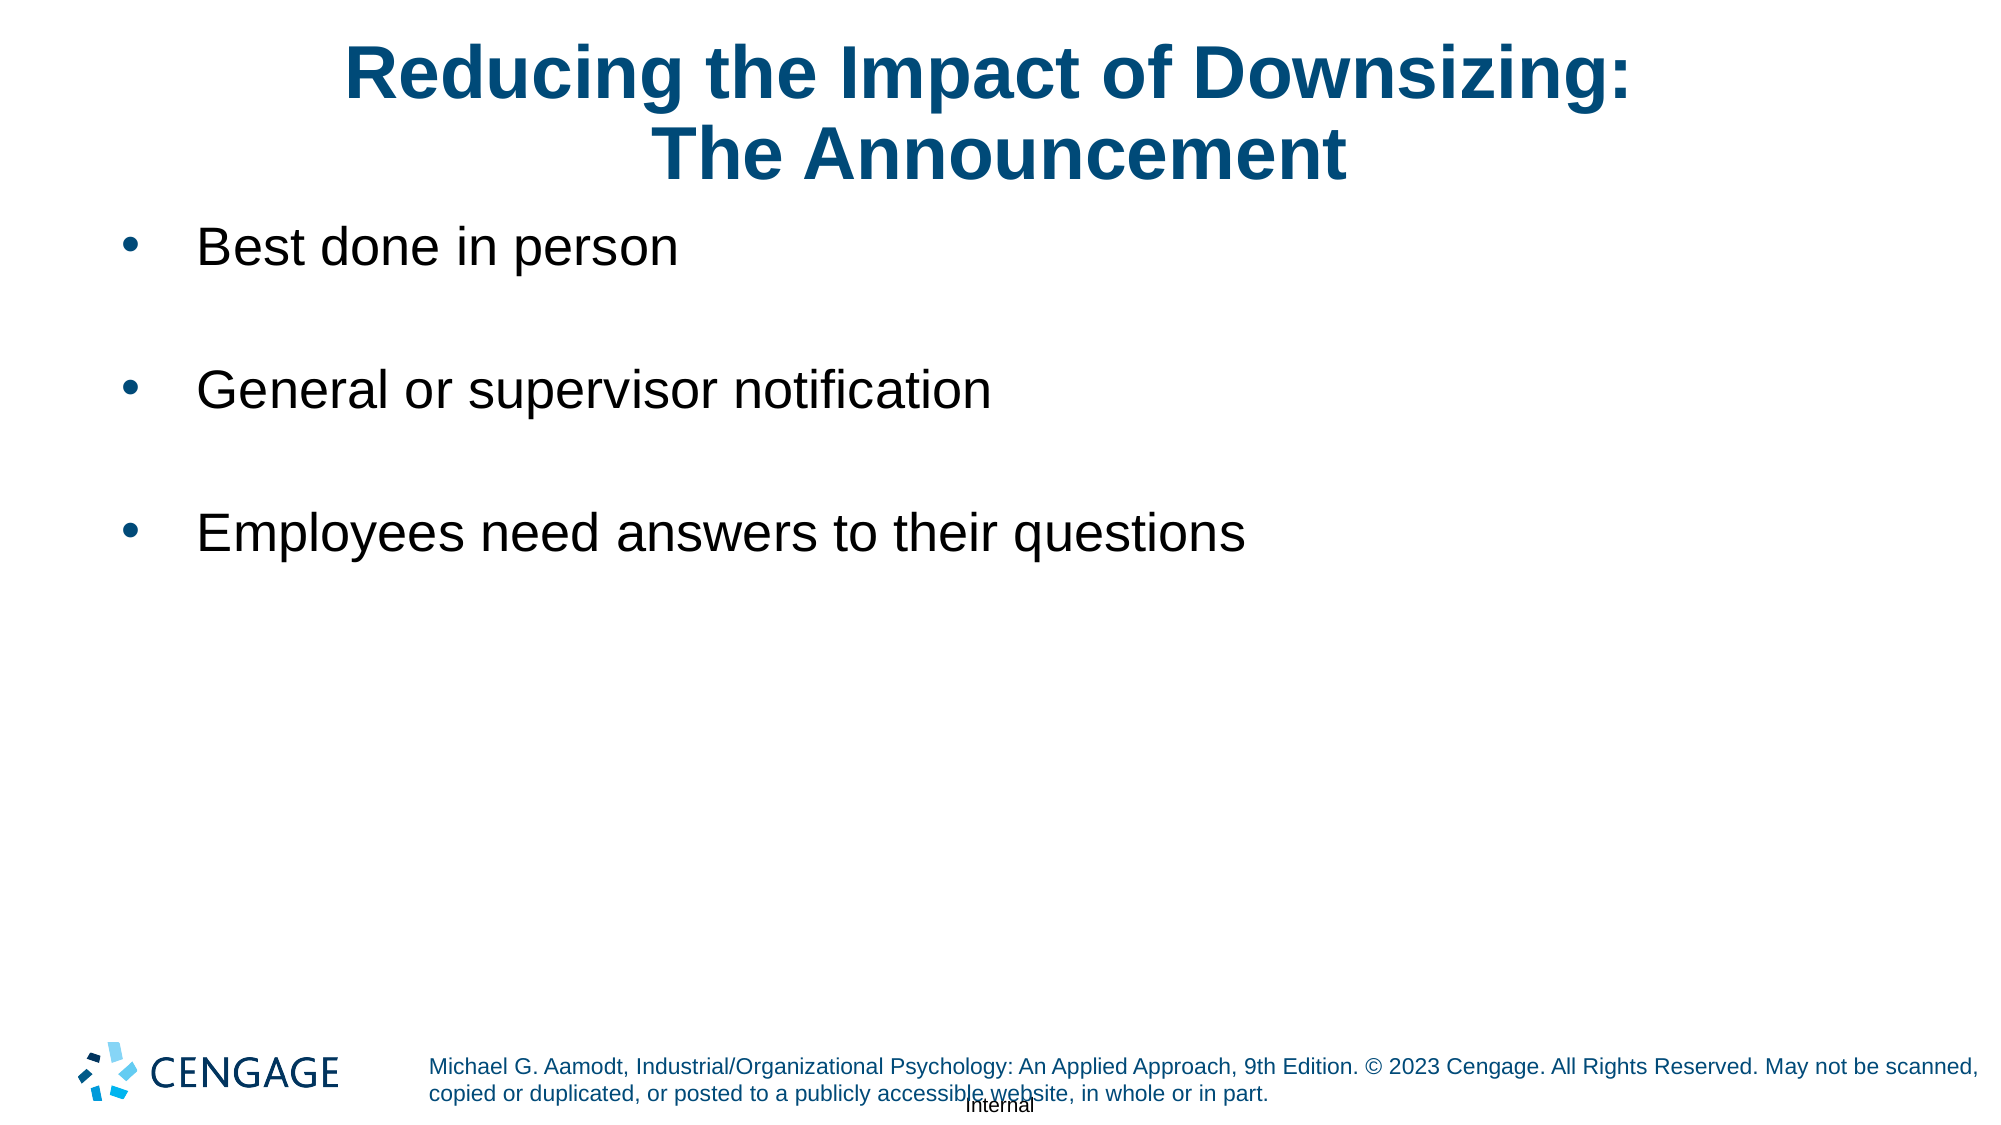

# Reducing the Impact of Downsizing: The Announcement
Best done in person
General or supervisor notification
Employees need answers to their questions